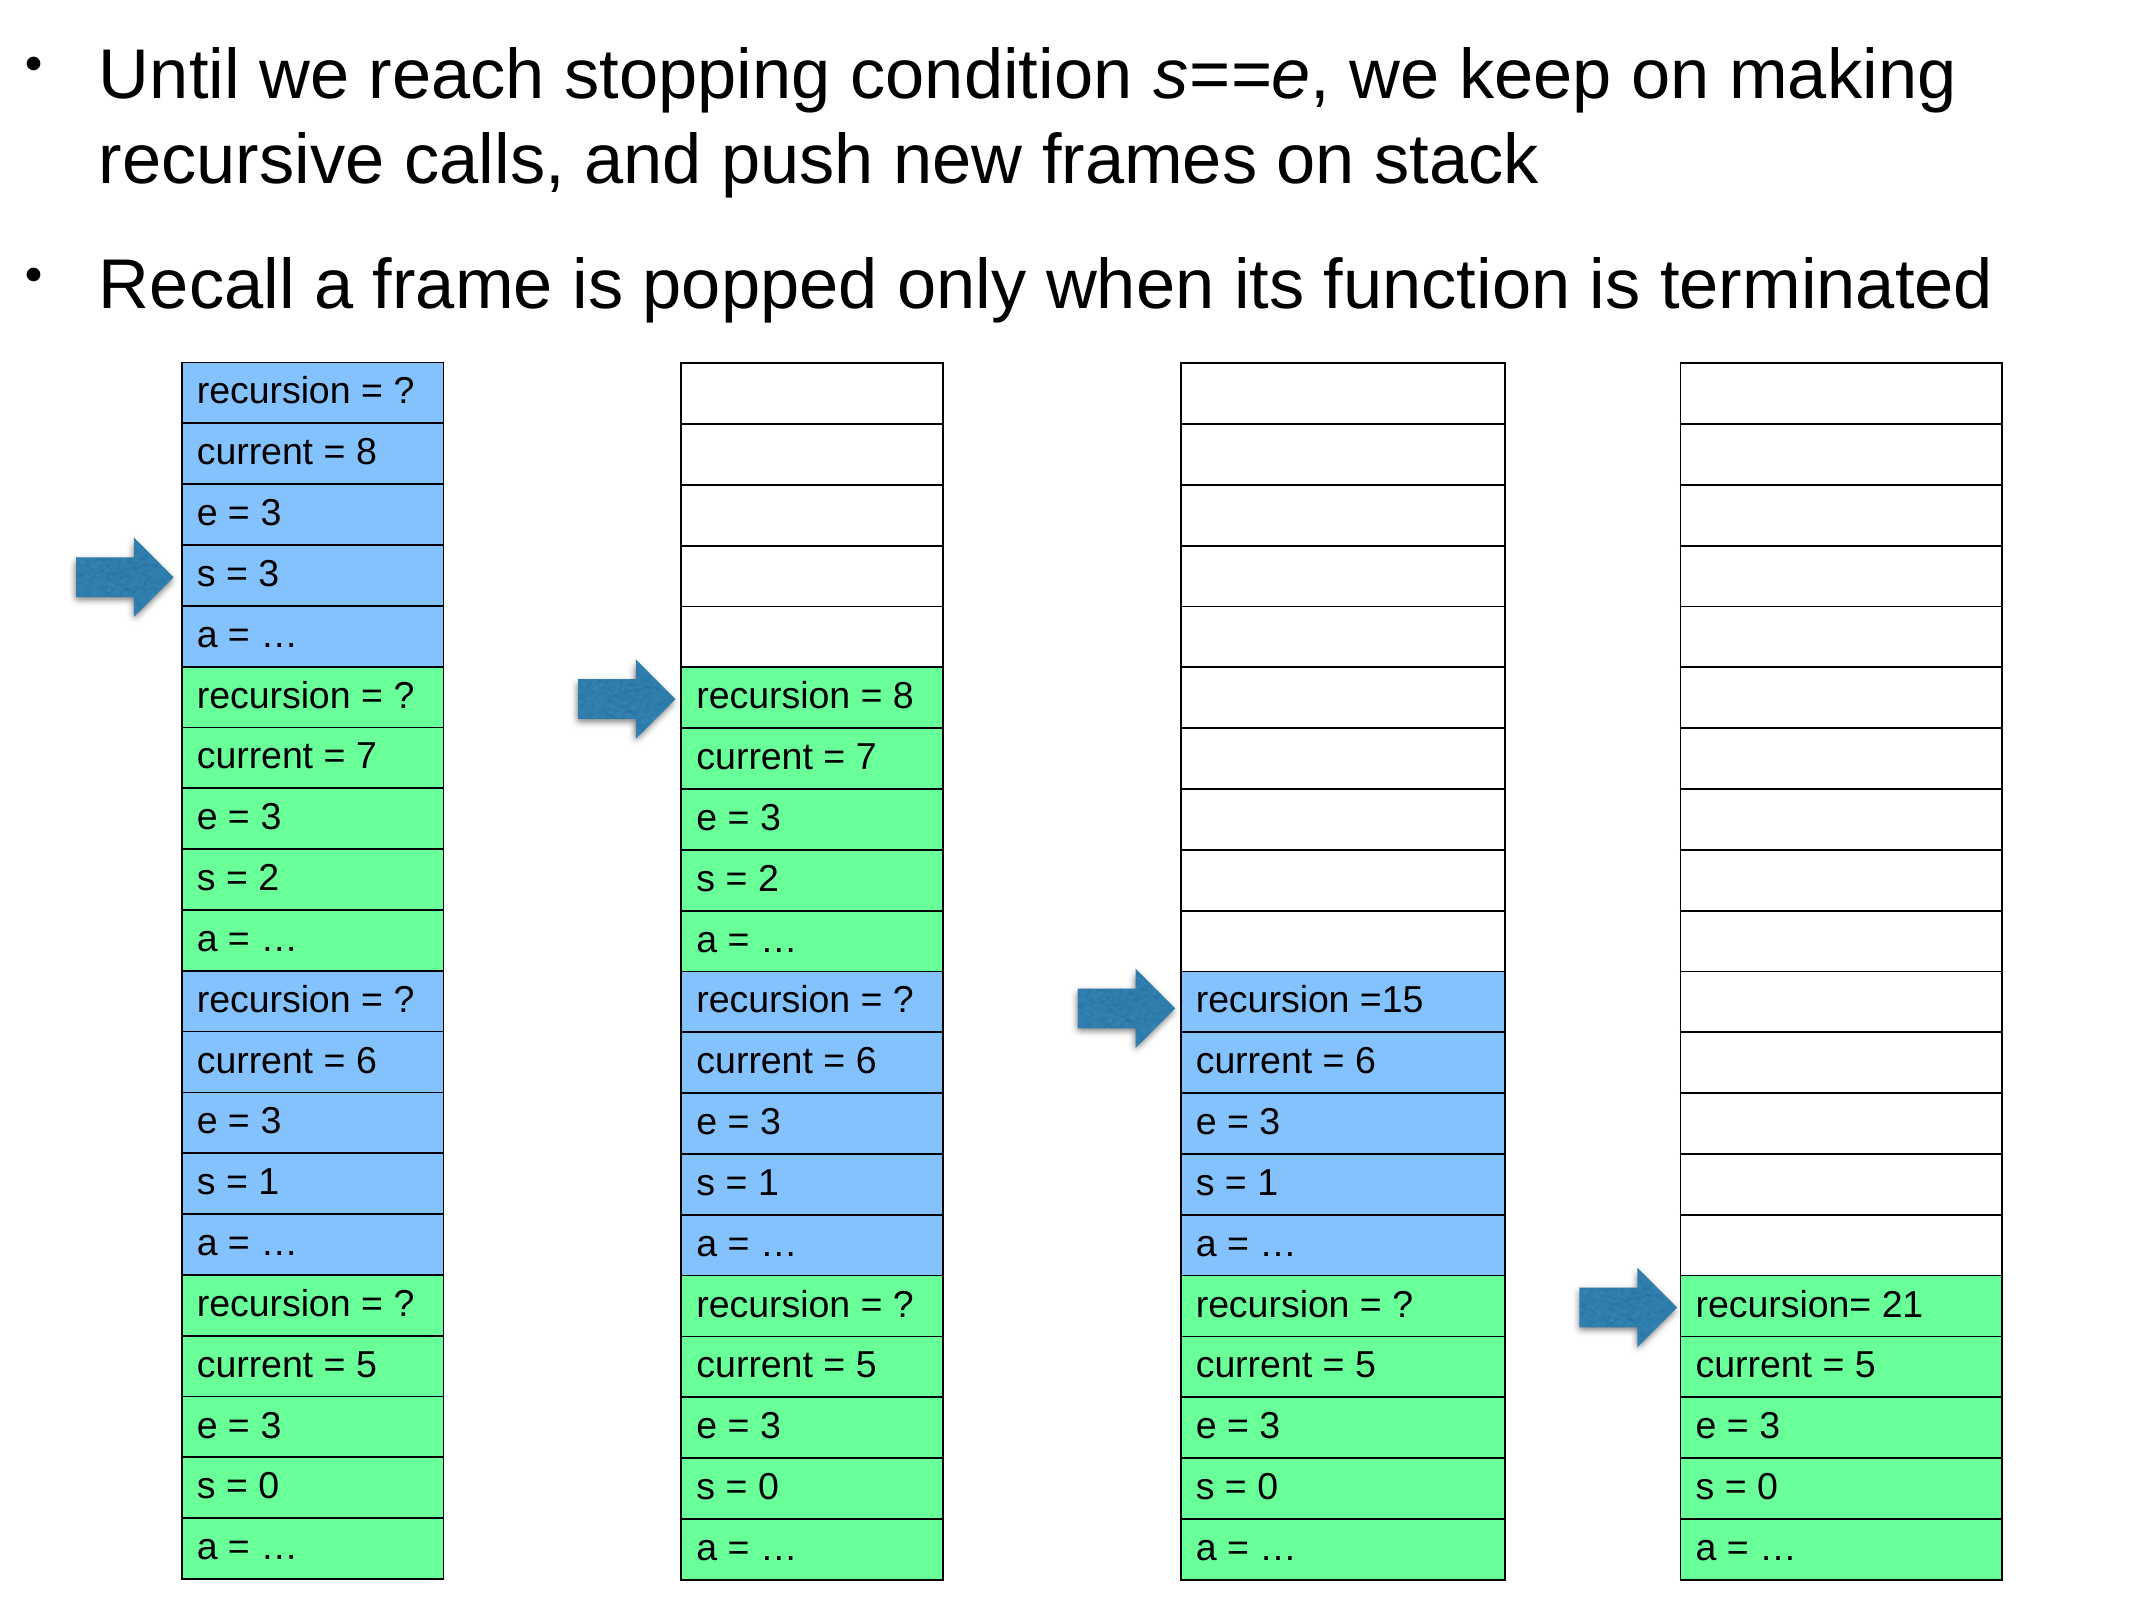

Until we reach stopping condition s==e, we keep on making recursive calls, and push new frames on stack
Recall a frame is popped only when its function is terminated
| recursion = ? |
| --- |
| current = 8 |
| e = 3 |
| s = 3 |
| a = … |
| recursion = ? |
| current = 7 |
| e = 3 |
| s = 2 |
| a = … |
| recursion = ? |
| current = 6 |
| e = 3 |
| s = 1 |
| a = … |
| recursion = ? |
| current = 5 |
| e = 3 |
| s = 0 |
| a = … |
|  |
| --- |
|  |
|  |
|  |
|  |
| recursion = 8 |
| current = 7 |
| e = 3 |
| s = 2 |
| a = … |
| recursion = ? |
| current = 6 |
| e = 3 |
| s = 1 |
| a = … |
| recursion = ? |
| current = 5 |
| e = 3 |
| s = 0 |
| a = … |
|  |
| --- |
|  |
|  |
|  |
|  |
|  |
|  |
|  |
|  |
|  |
| recursion =15 |
| current = 6 |
| e = 3 |
| s = 1 |
| a = … |
| recursion = ? |
| current = 5 |
| e = 3 |
| s = 0 |
| a = … |
|  |
| --- |
|  |
|  |
|  |
|  |
|  |
|  |
|  |
|  |
|  |
|  |
|  |
|  |
|  |
|  |
| recursion= 21 |
| current = 5 |
| e = 3 |
| s = 0 |
| a = … |